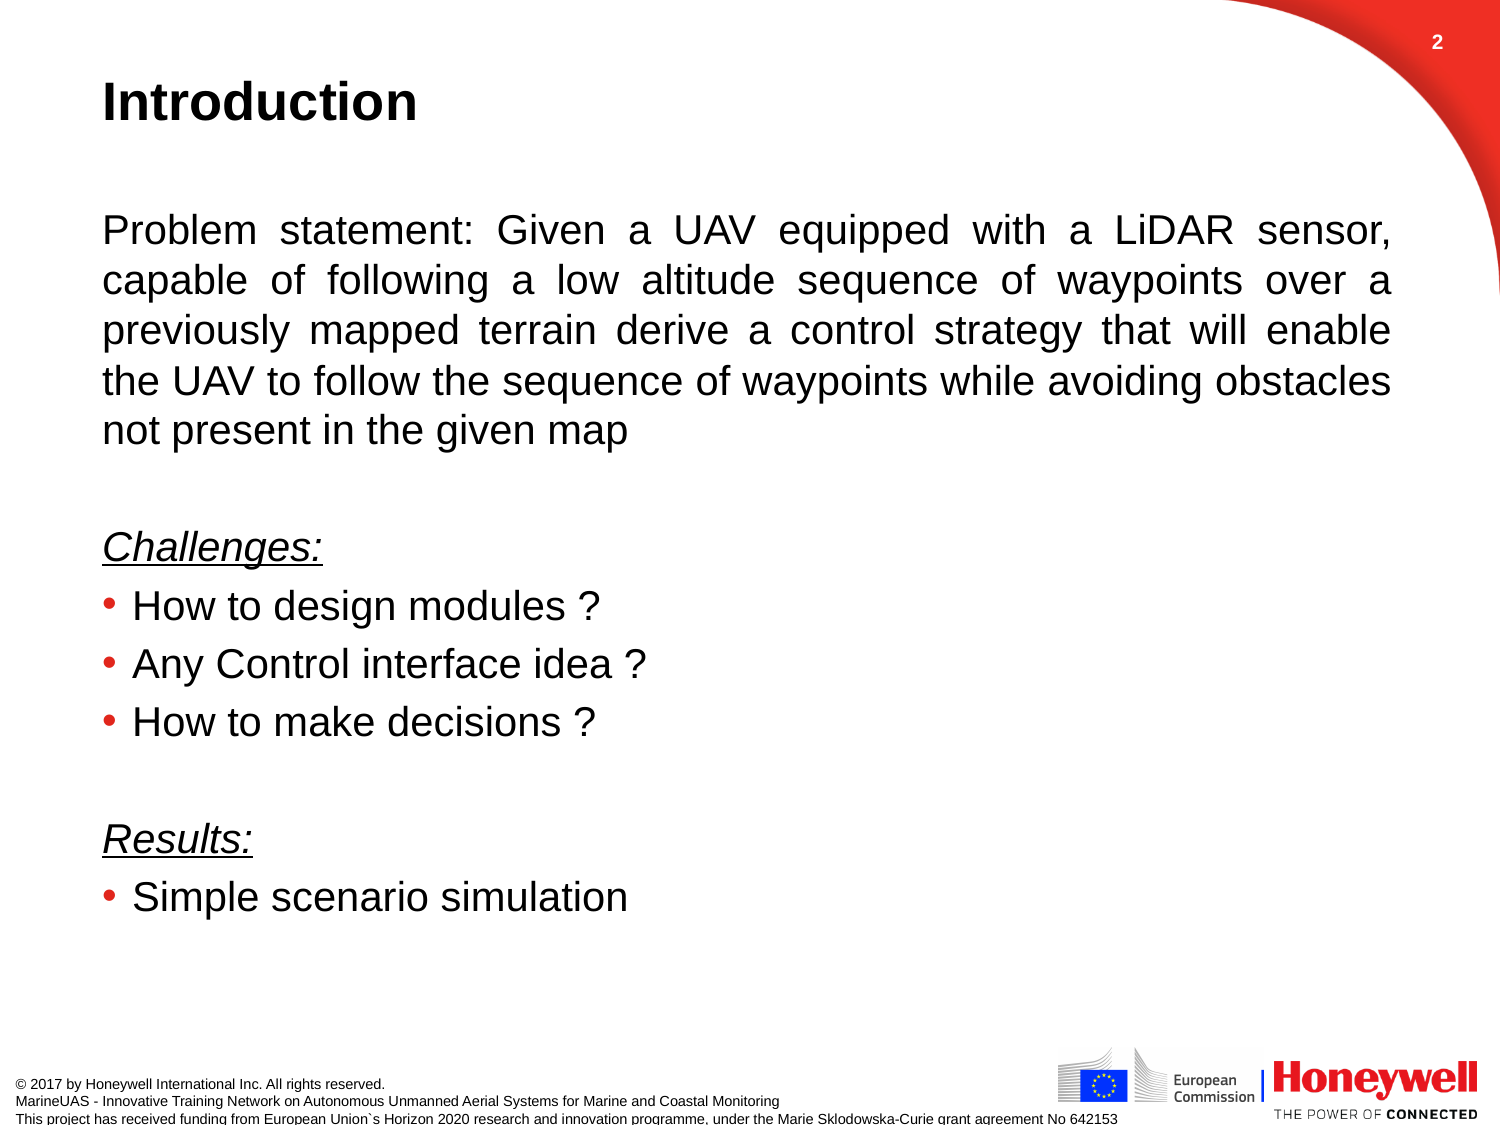

2
# Introduction
Problem statement: Given a UAV equipped with a LiDAR sensor, capable of following a low altitude sequence of waypoints over a previously mapped terrain derive a control strategy that will enable the UAV to follow the sequence of waypoints while avoiding obstacles not present in the given map

Challenges:
How to design modules ?
Any Control interface idea ?
How to make decisions ?

Results:
Simple scenario simulation